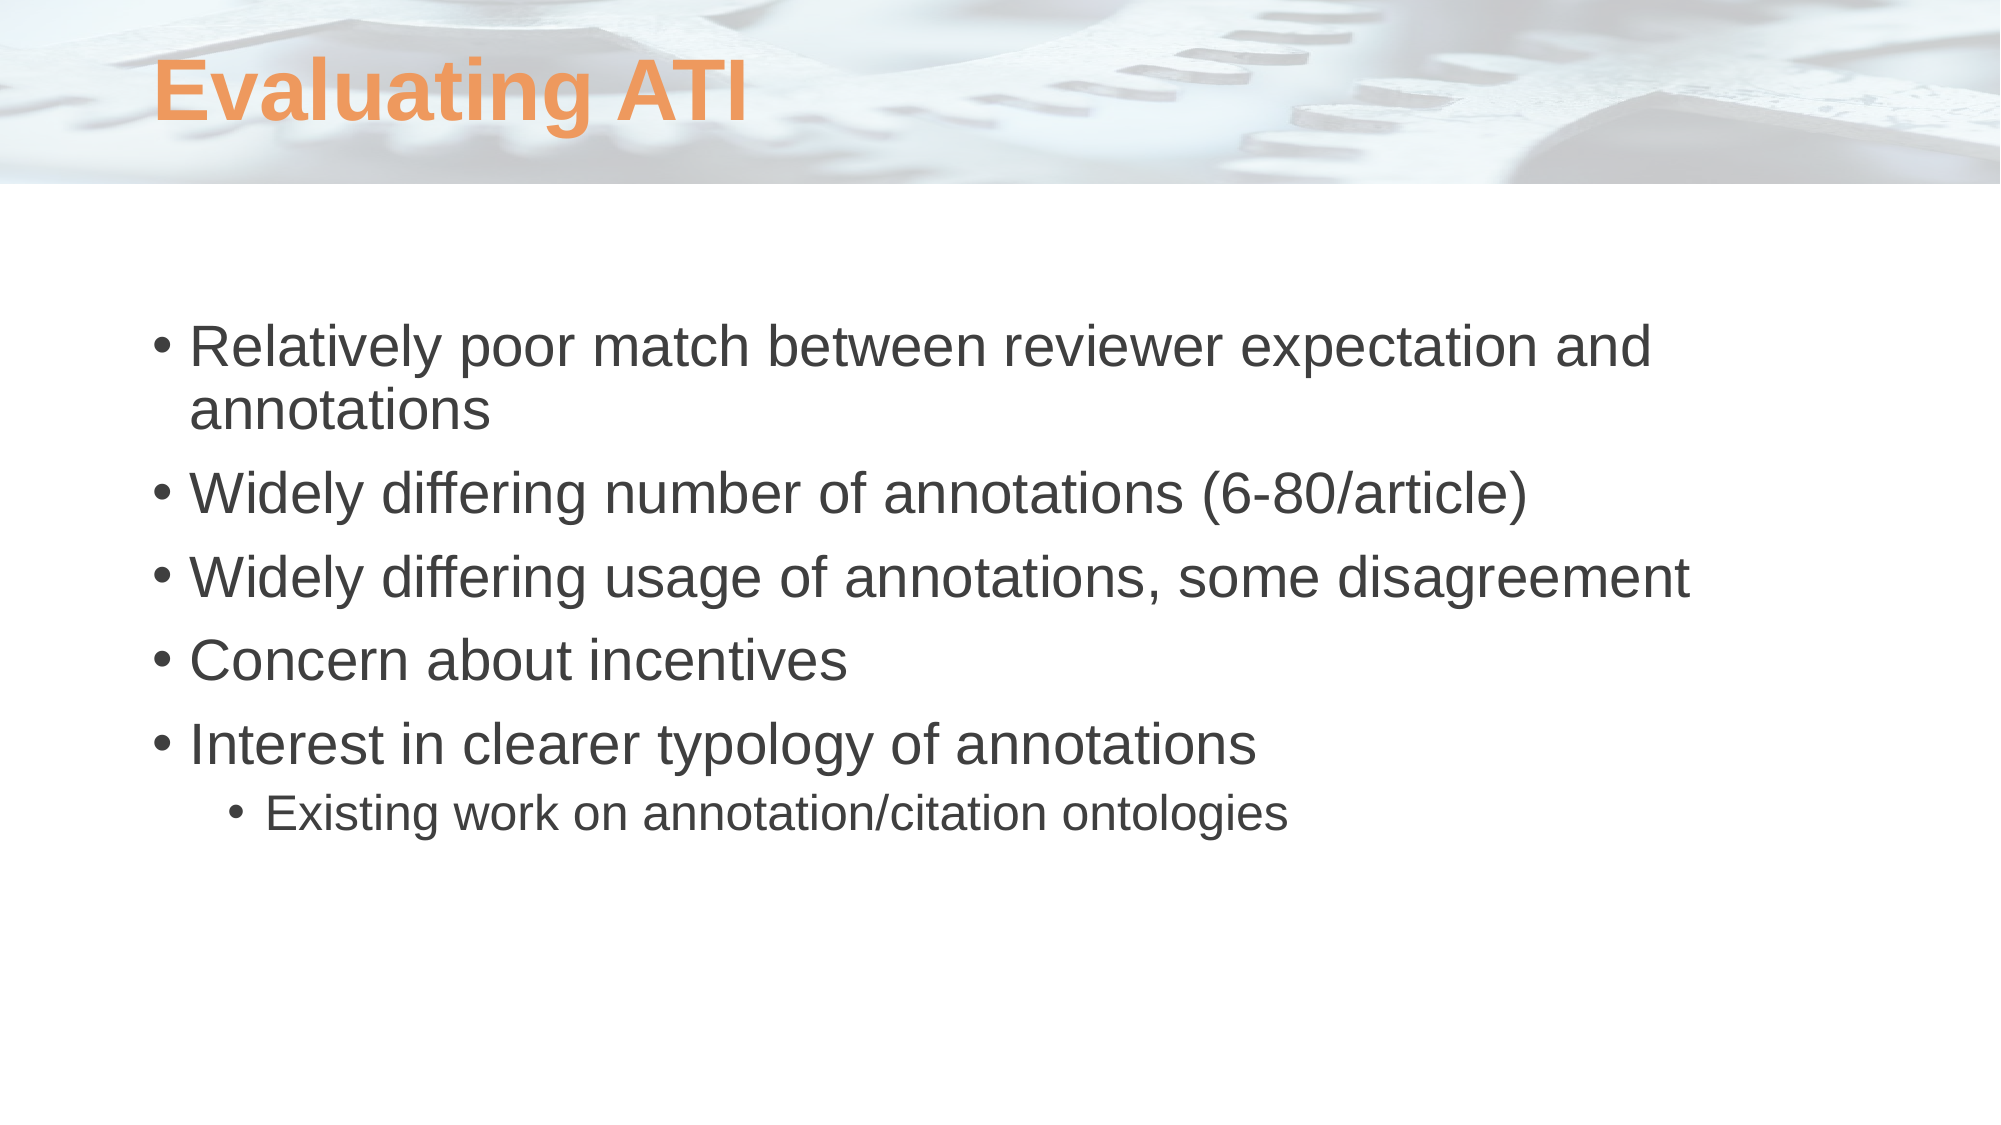

# Evaluating ATI
Relatively poor match between reviewer expectation and annotations
Widely differing number of annotations (6-80/article)
Widely differing usage of annotations, some disagreement
Concern about incentives
Interest in clearer typology of annotations
Existing work on annotation/citation ontologies